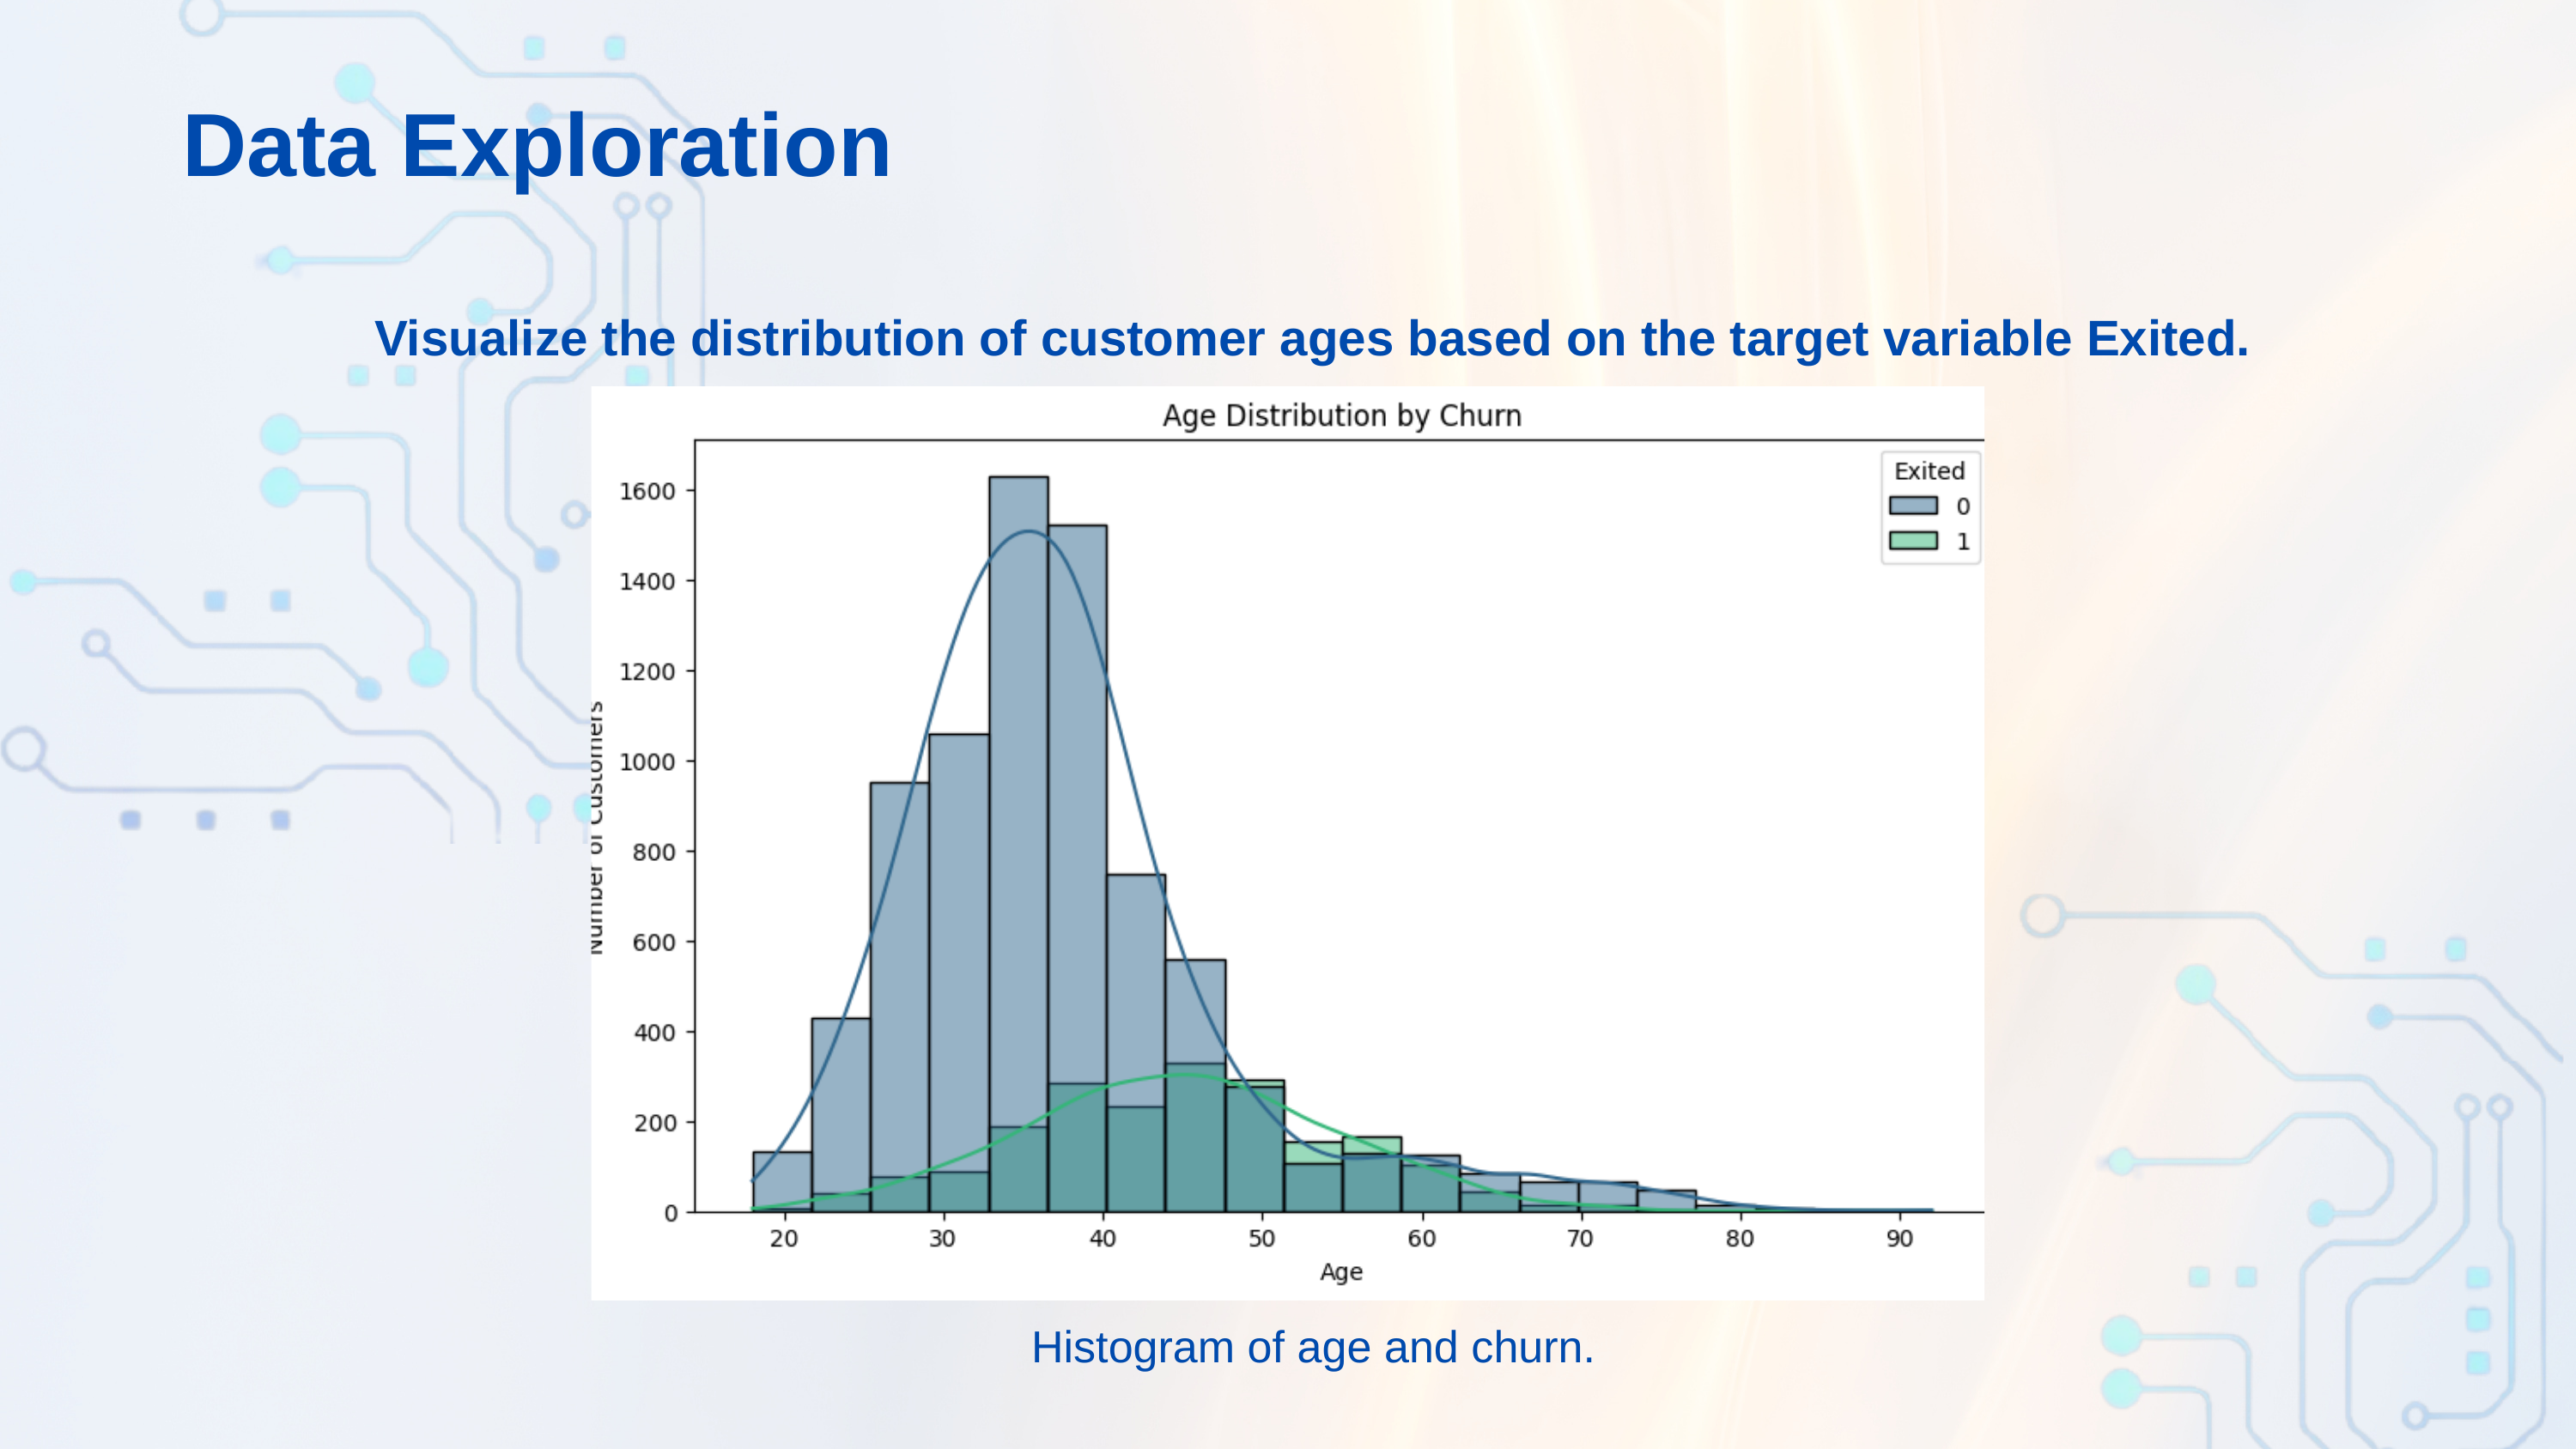

Data Exploration
Visualize the distribution of customer ages based on the target variable Exited.

Histogram of age and churn.